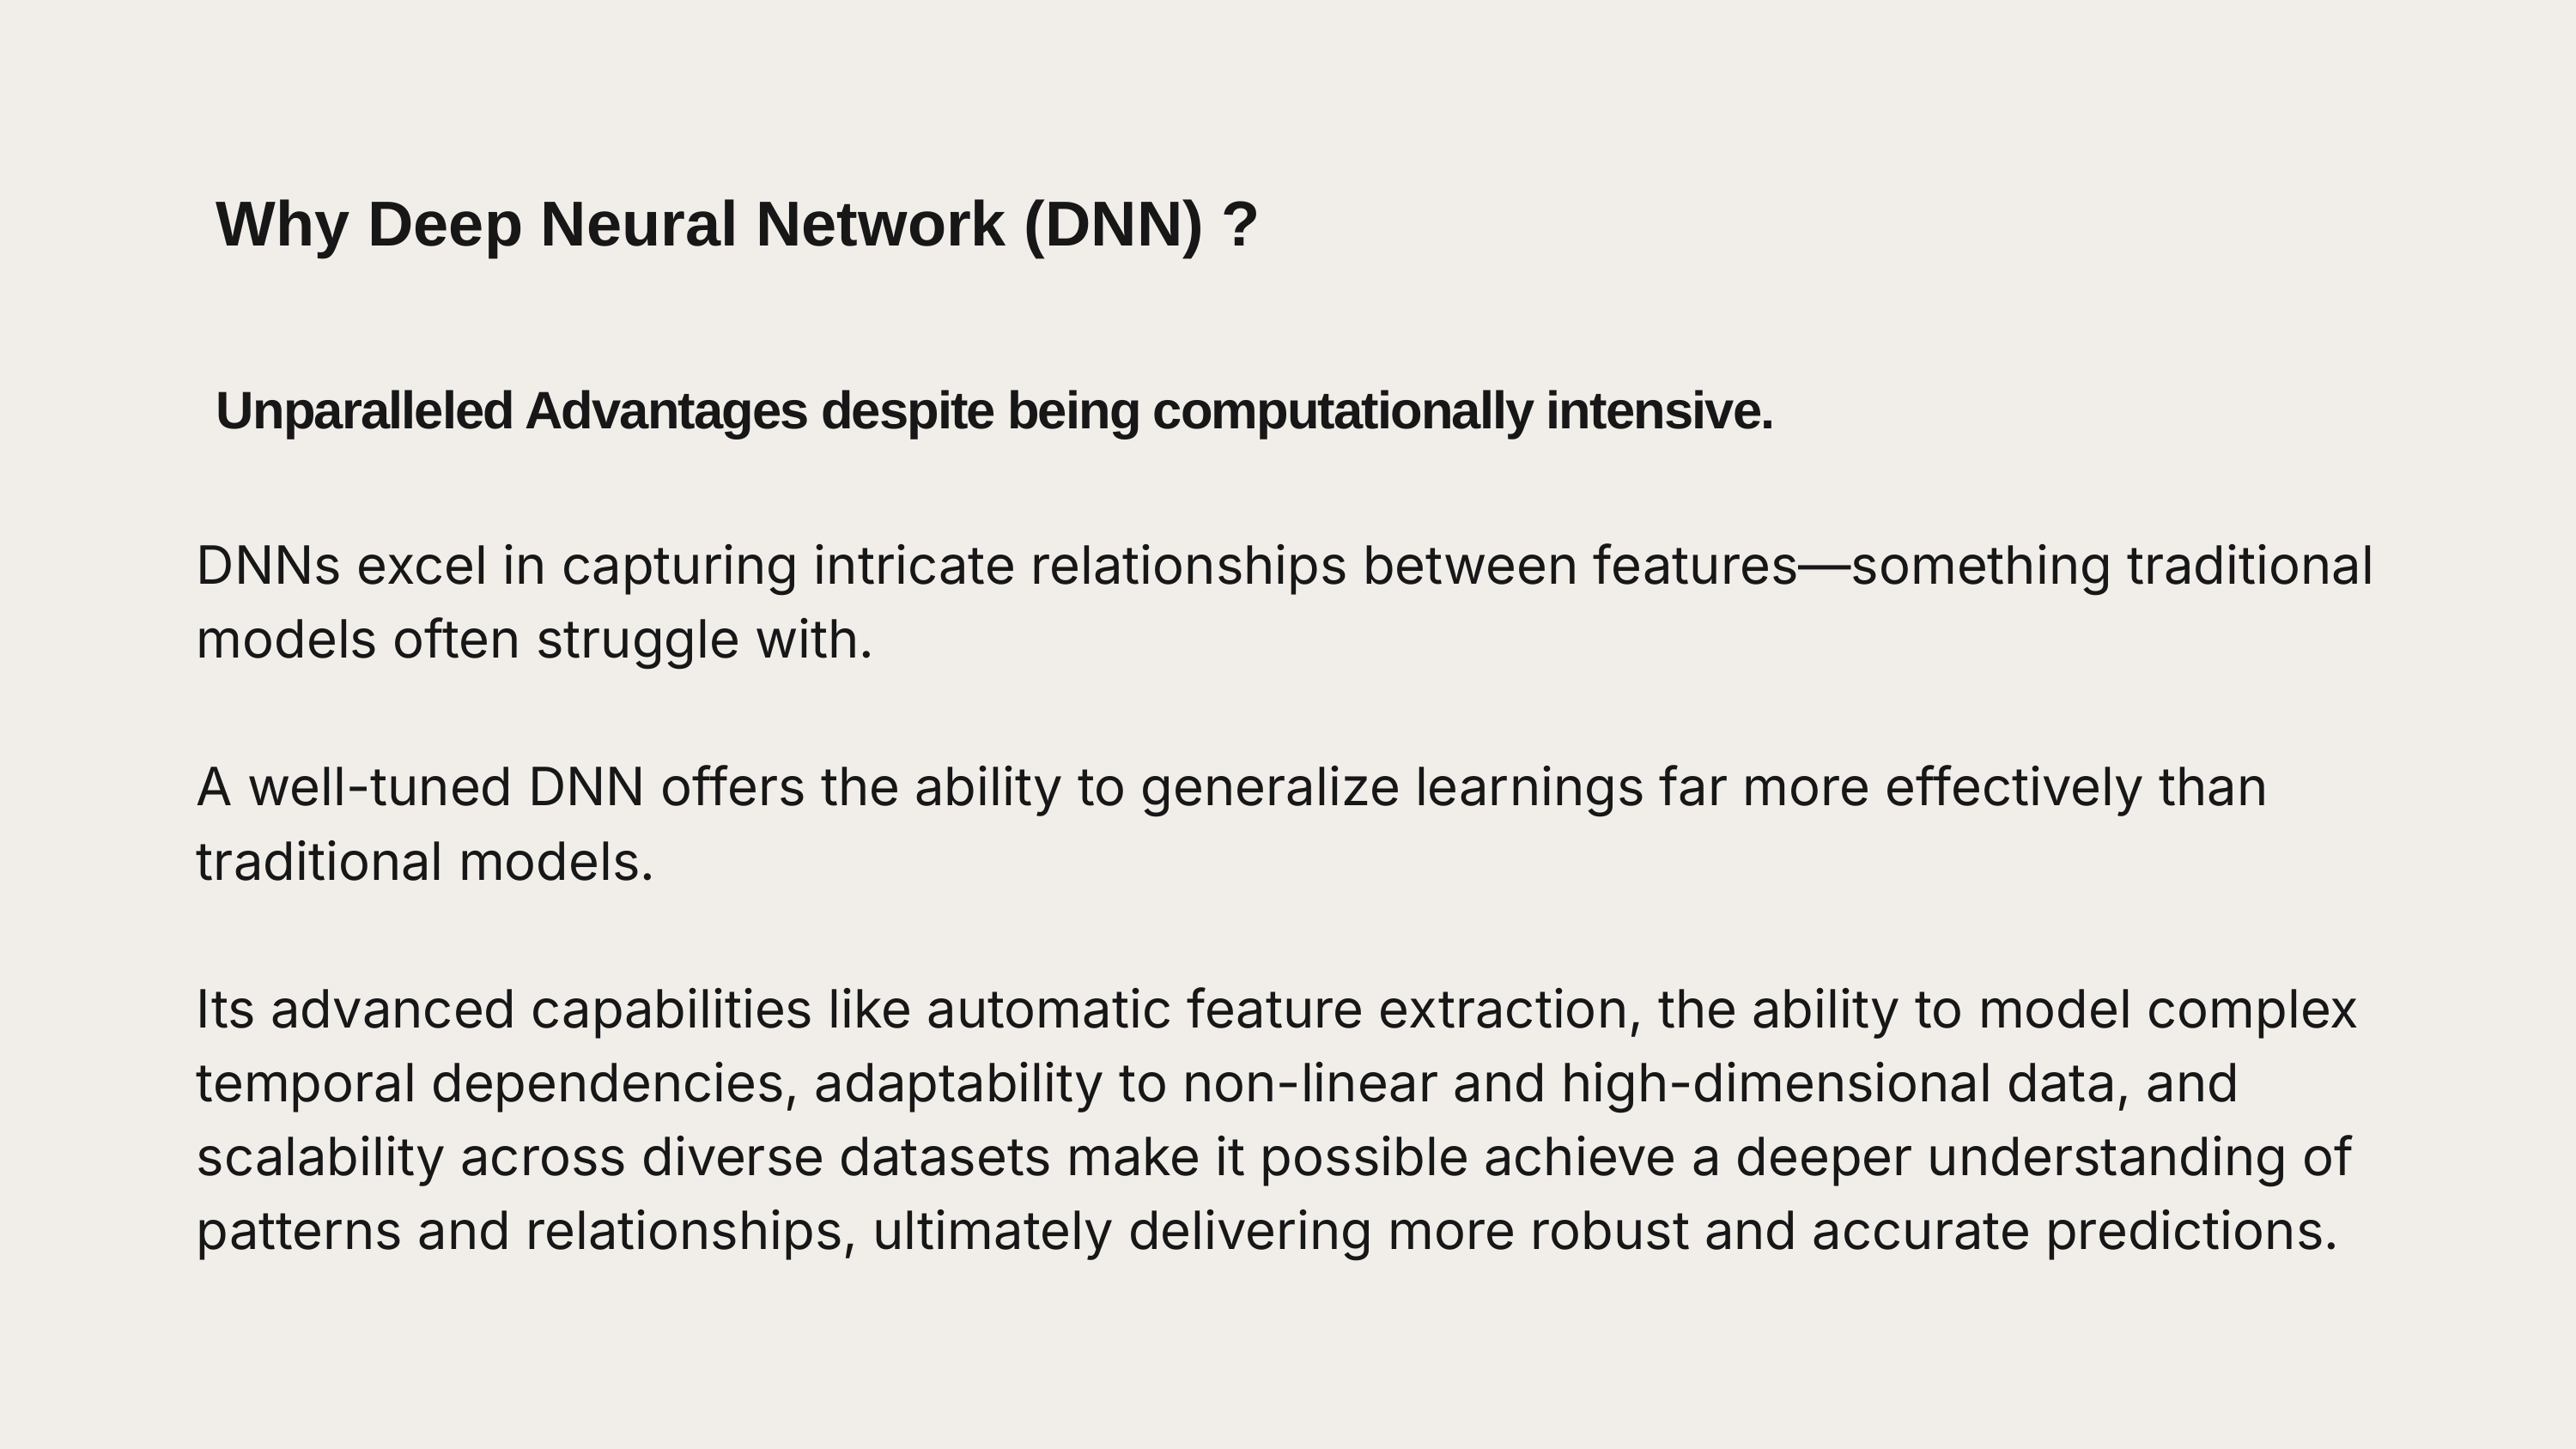

Why Deep Neural Network (DNN) ?
Unparalleled Advantages despite being computationally intensive.
DNNs excel in capturing intricate relationships between features—something traditional models often struggle with.

A well-tuned DNN offers the ability to generalize learnings far more effectively than traditional models.

Its advanced capabilities like automatic feature extraction, the ability to model complex temporal dependencies, adaptability to non-linear and high-dimensional data, and scalability across diverse datasets make it possible achieve a deeper understanding of patterns and relationships, ultimately delivering more robust and accurate predictions.